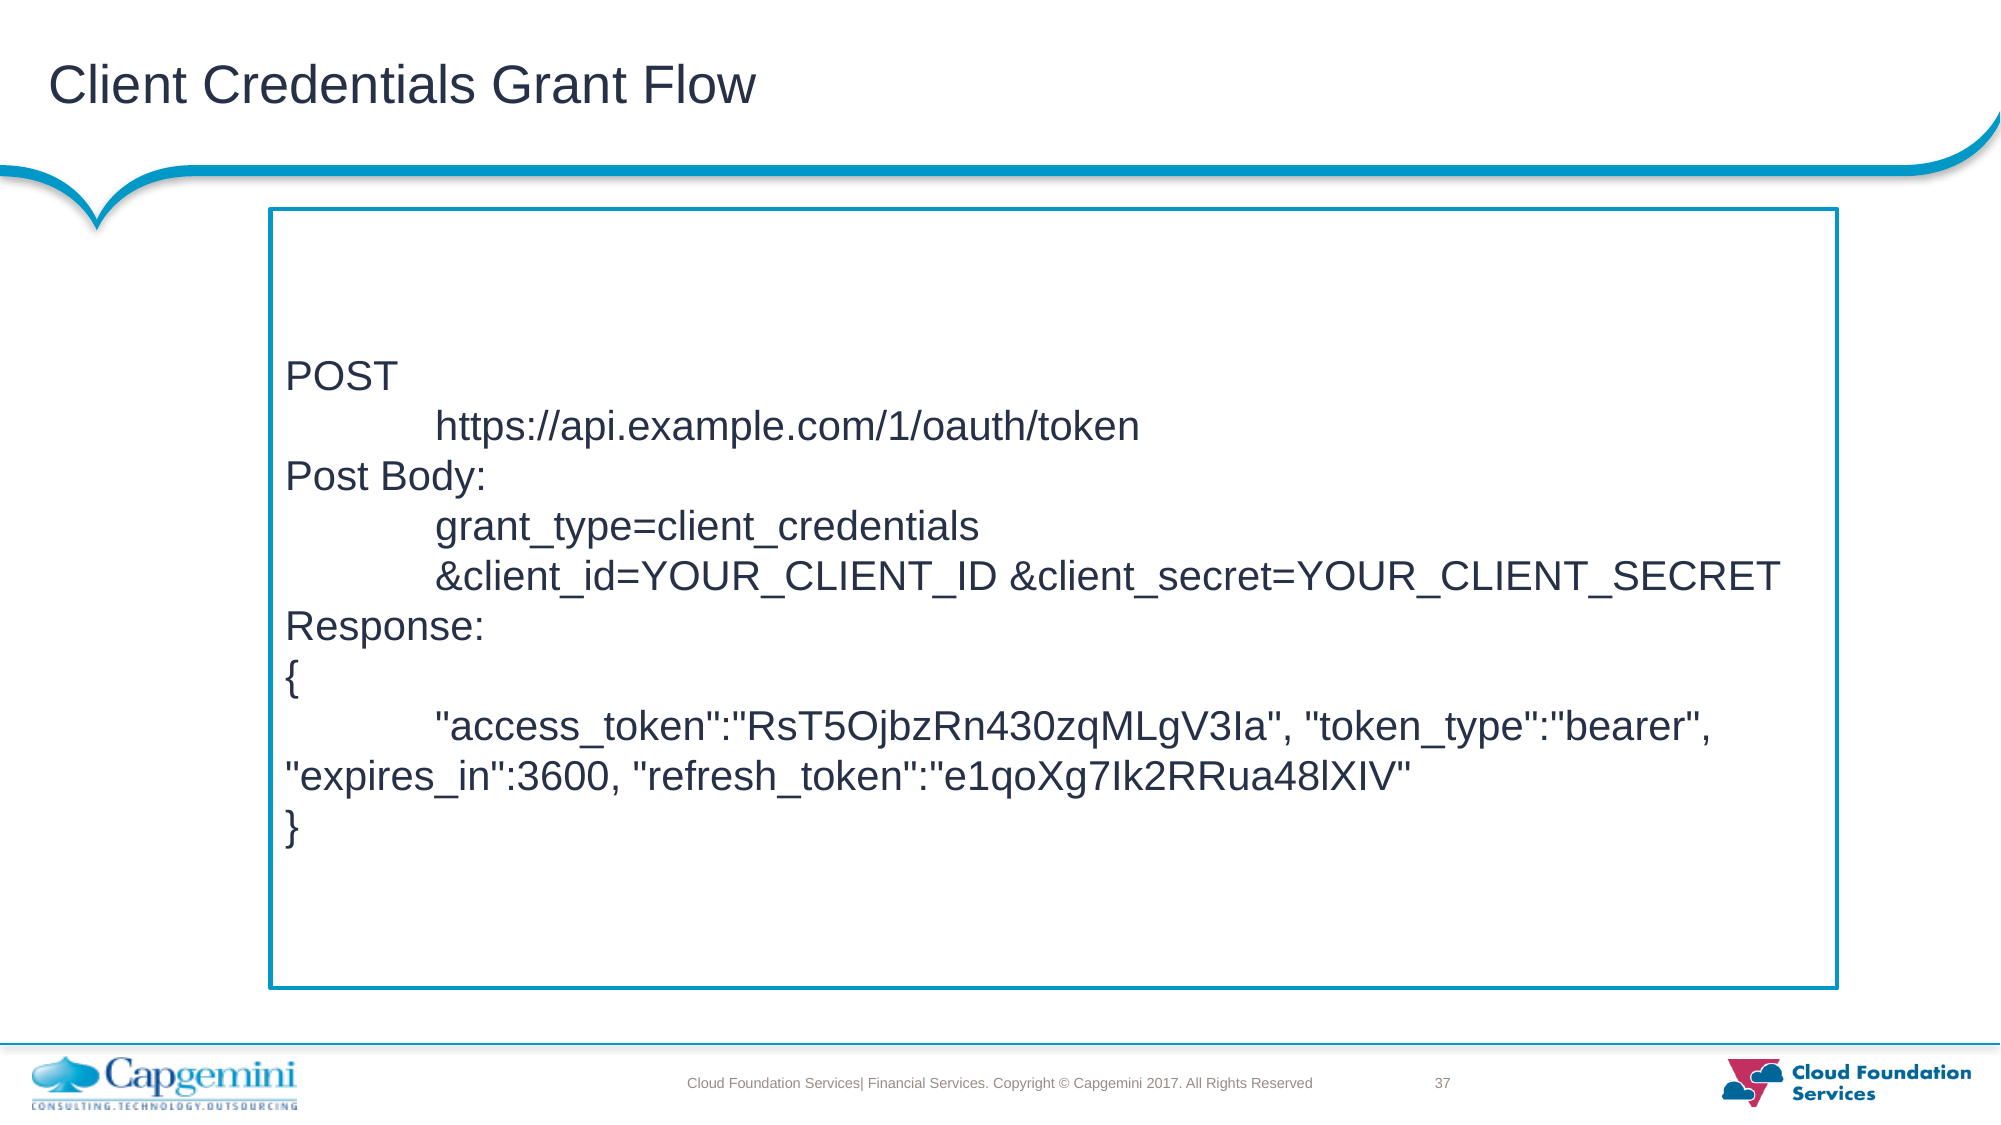

# Client Credentials Grant Flow
POST
	https://api.example.com/1/oauth/token
Post Body:
	grant_type=client_credentials
	&client_id=YOUR_CLIENT_ID &client_secret=YOUR_CLIENT_SECRET
Response:
{
	"access_token":"RsT5OjbzRn430zqMLgV3Ia", "token_type":"bearer", "expires_in":3600, "refresh_token":"e1qoXg7Ik2RRua48lXIV"
}